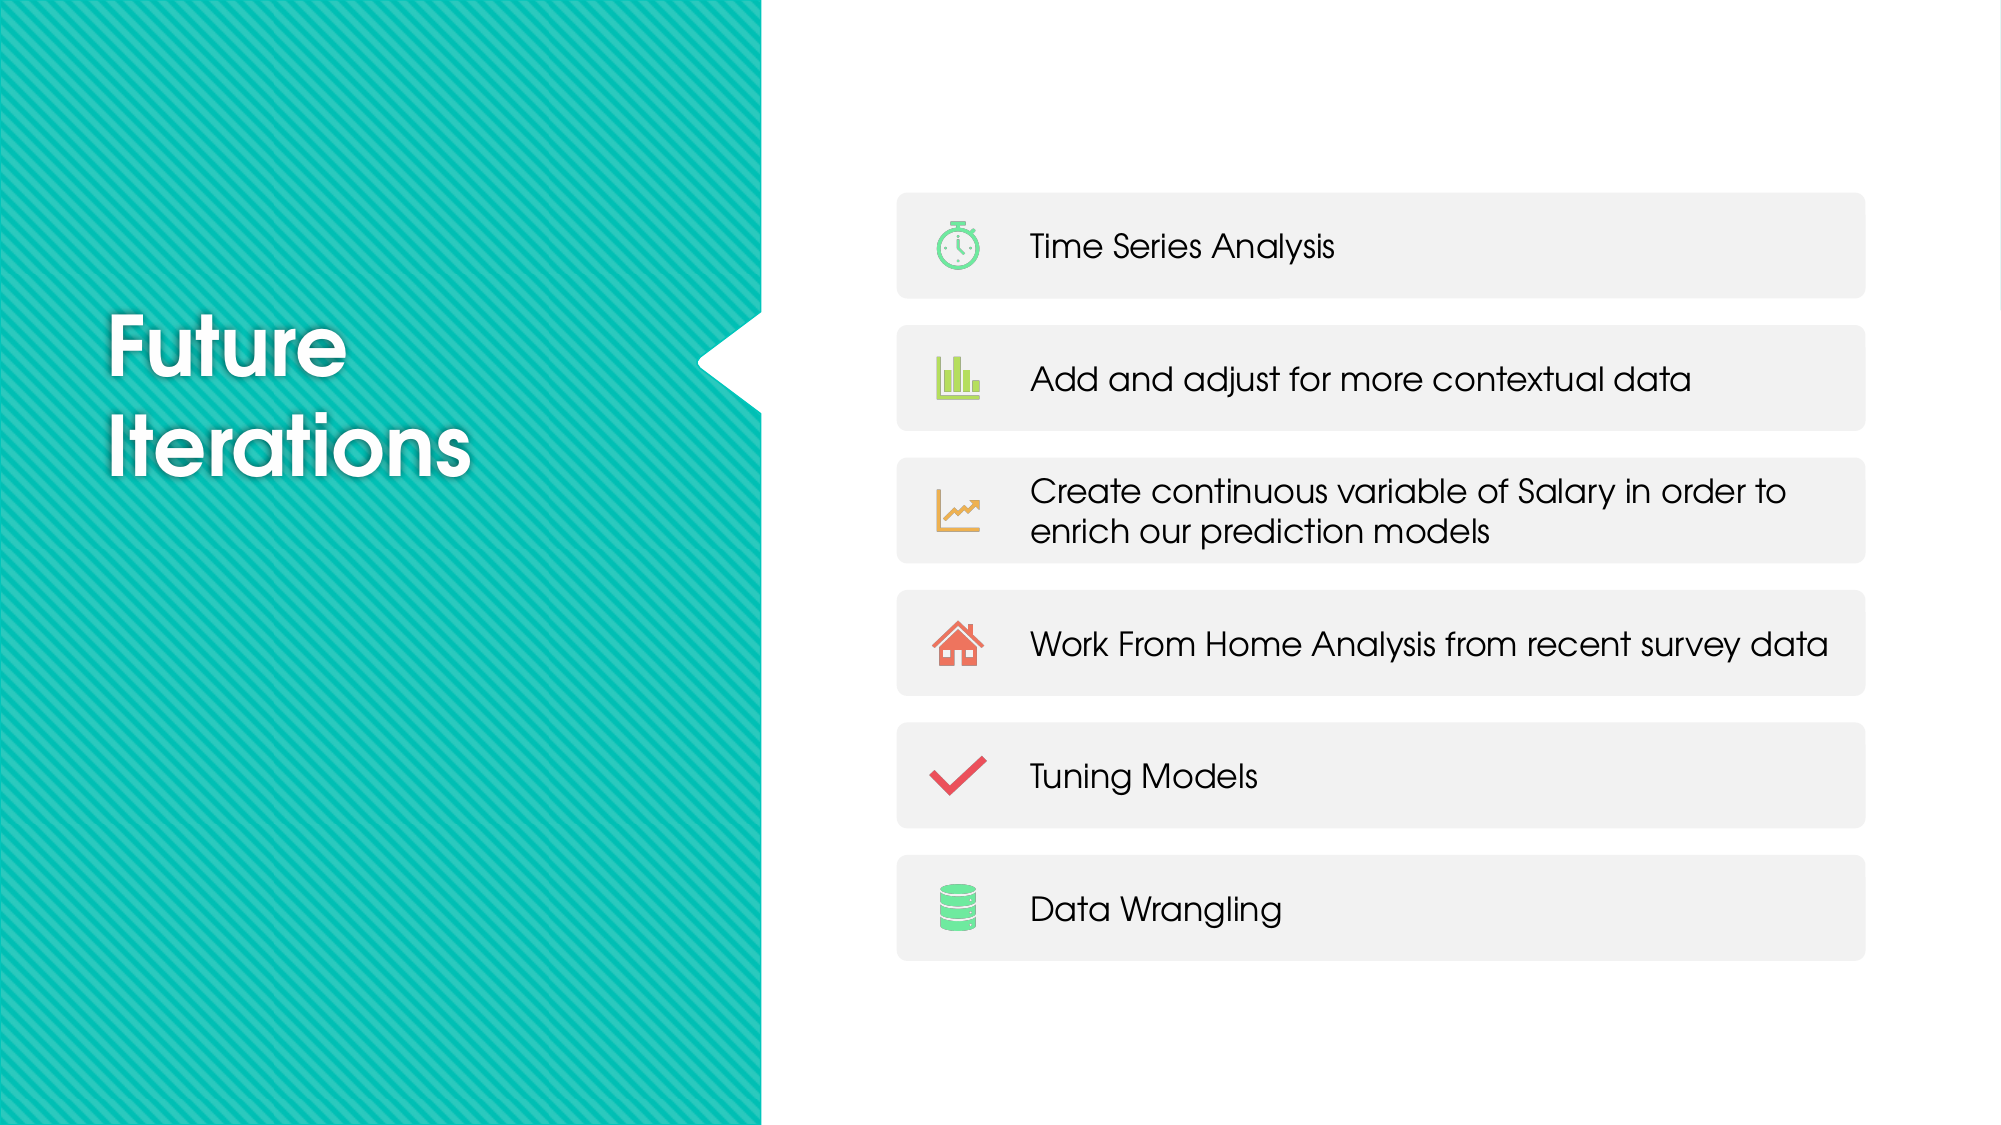

Time Series Analysis
Add and adjust for more contextual data
Create continuous variable of Salary in order to enrich our prediction models
Work From Home Analysis from recent survey data
Tuning Models
Data Wrangling
# Future Iterations